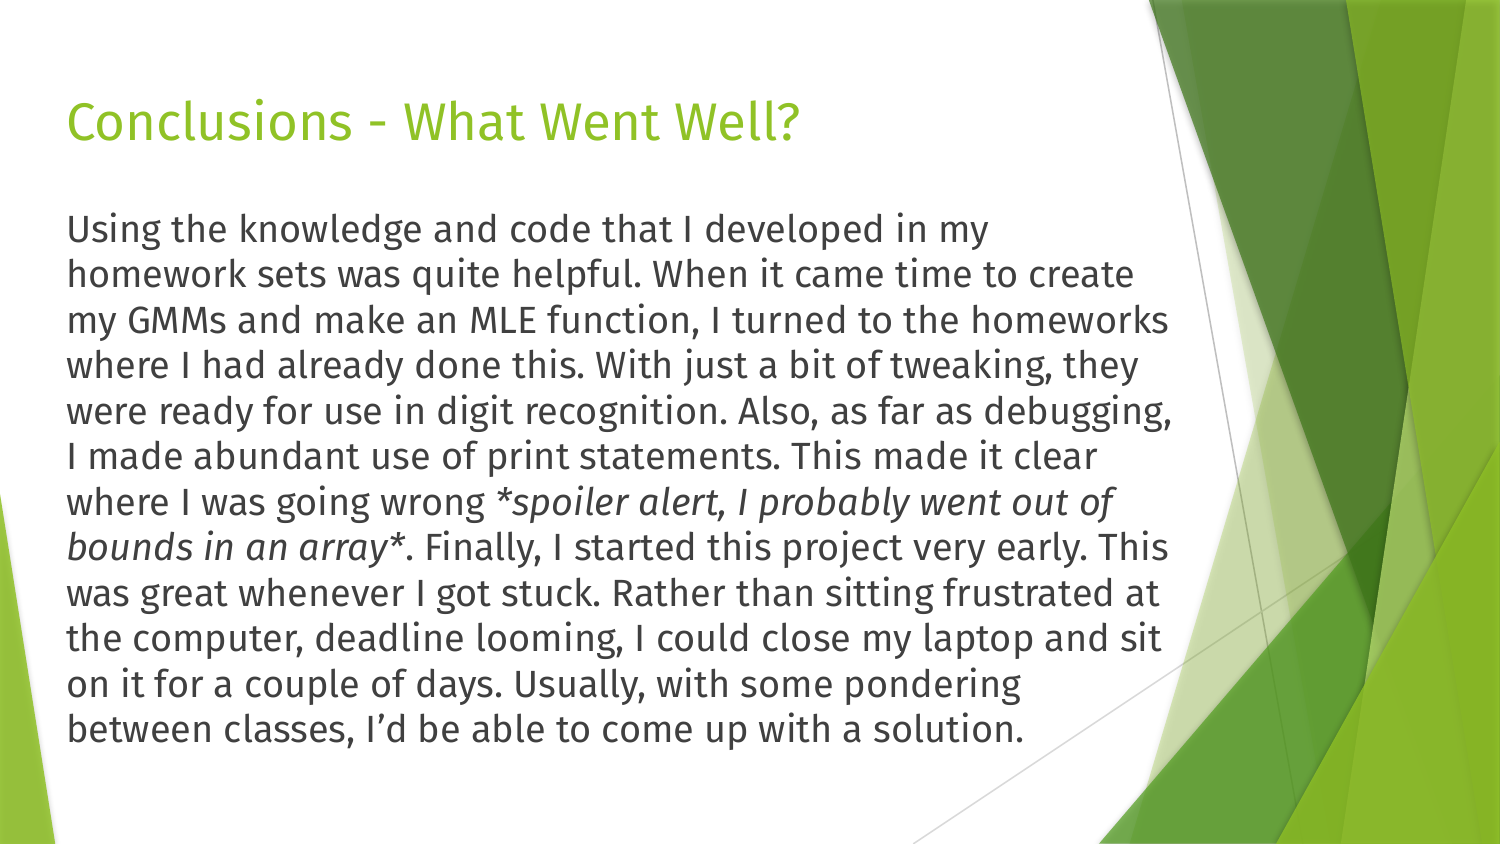

# Conclusions - What Went Well?
Using the knowledge and code that I developed in my homework sets was quite helpful. When it came time to create my GMMs and make an MLE function, I turned to the homeworks where I had already done this. With just a bit of tweaking, they were ready for use in digit recognition. Also, as far as debugging, I made abundant use of print statements. This made it clear where I was going wrong *spoiler alert, I probably went out of bounds in an array*. Finally, I started this project very early. This was great whenever I got stuck. Rather than sitting frustrated at the computer, deadline looming, I could close my laptop and sit on it for a couple of days. Usually, with some pondering between classes, I’d be able to come up with a solution.